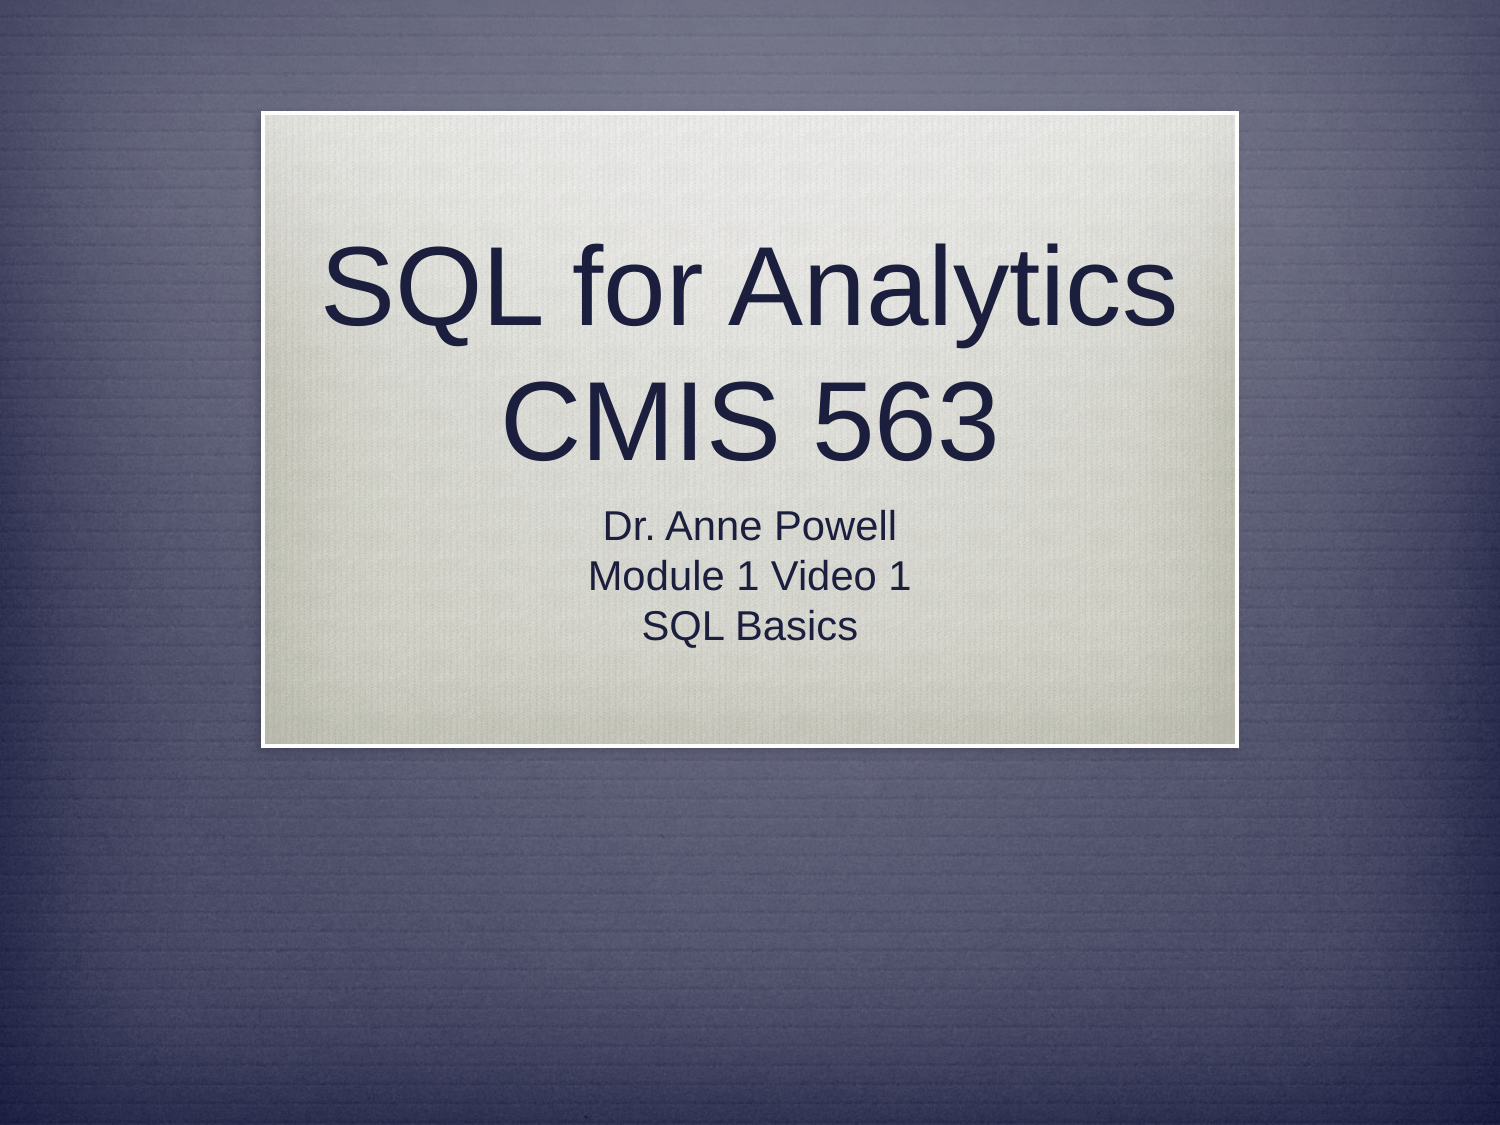

# SQL for Analytics CMIS 563
Dr. Anne Powell
Module 1 Video 1
SQL Basics